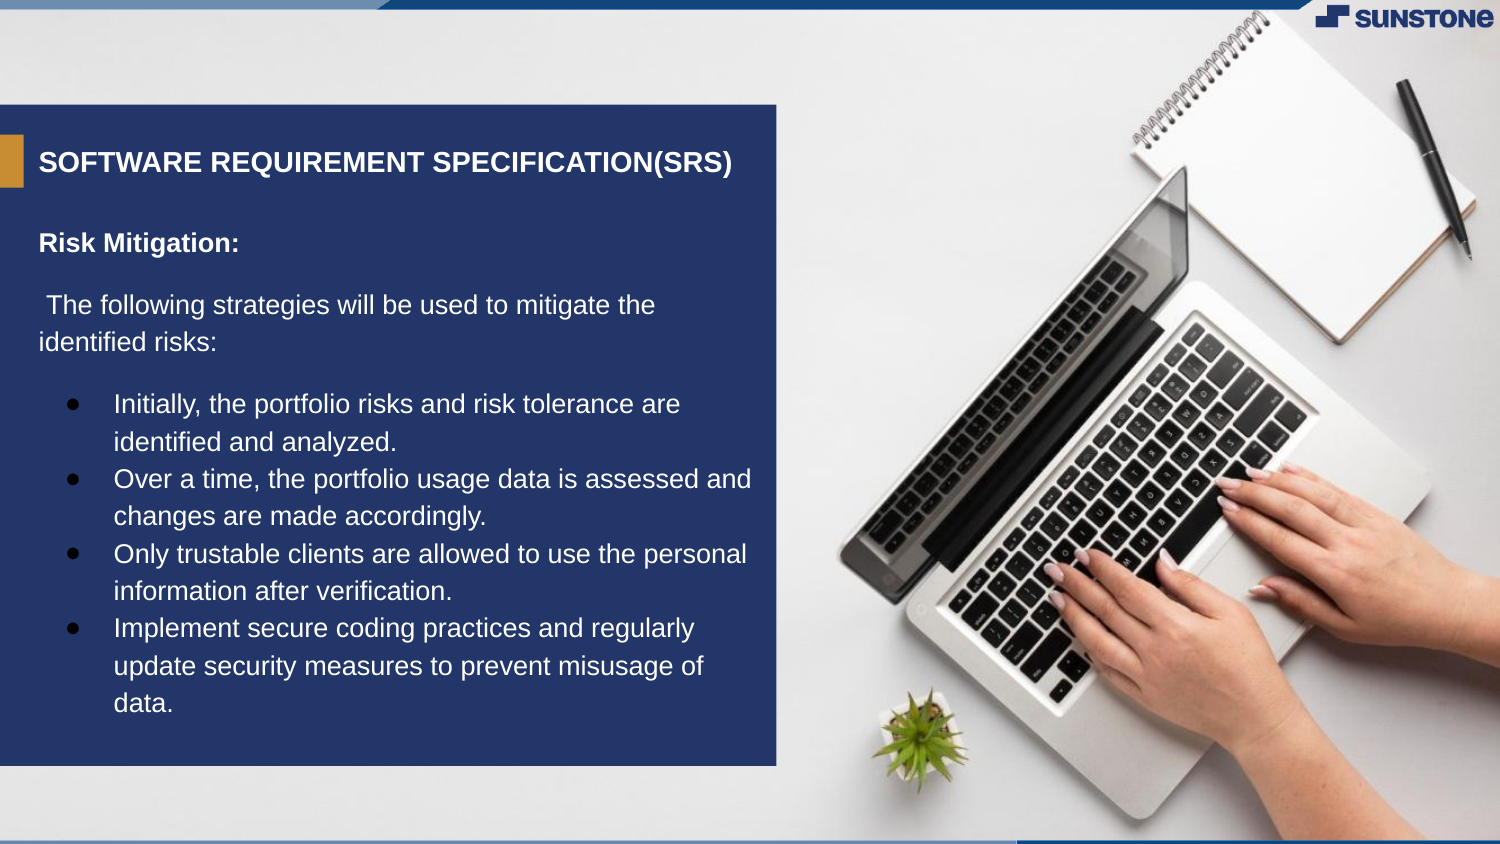

# SOFTWARE REQUIREMENT SPECIFICATION(SRS)
Risk Mitigation:
 The following strategies will be used to mitigate the identified risks:
Initially, the portfolio risks and risk tolerance are identified and analyzed.
Over a time, the portfolio usage data is assessed and changes are made accordingly.
Only trustable clients are allowed to use the personal information after verification.
Implement secure coding practices and regularly update security measures to prevent misusage of data.